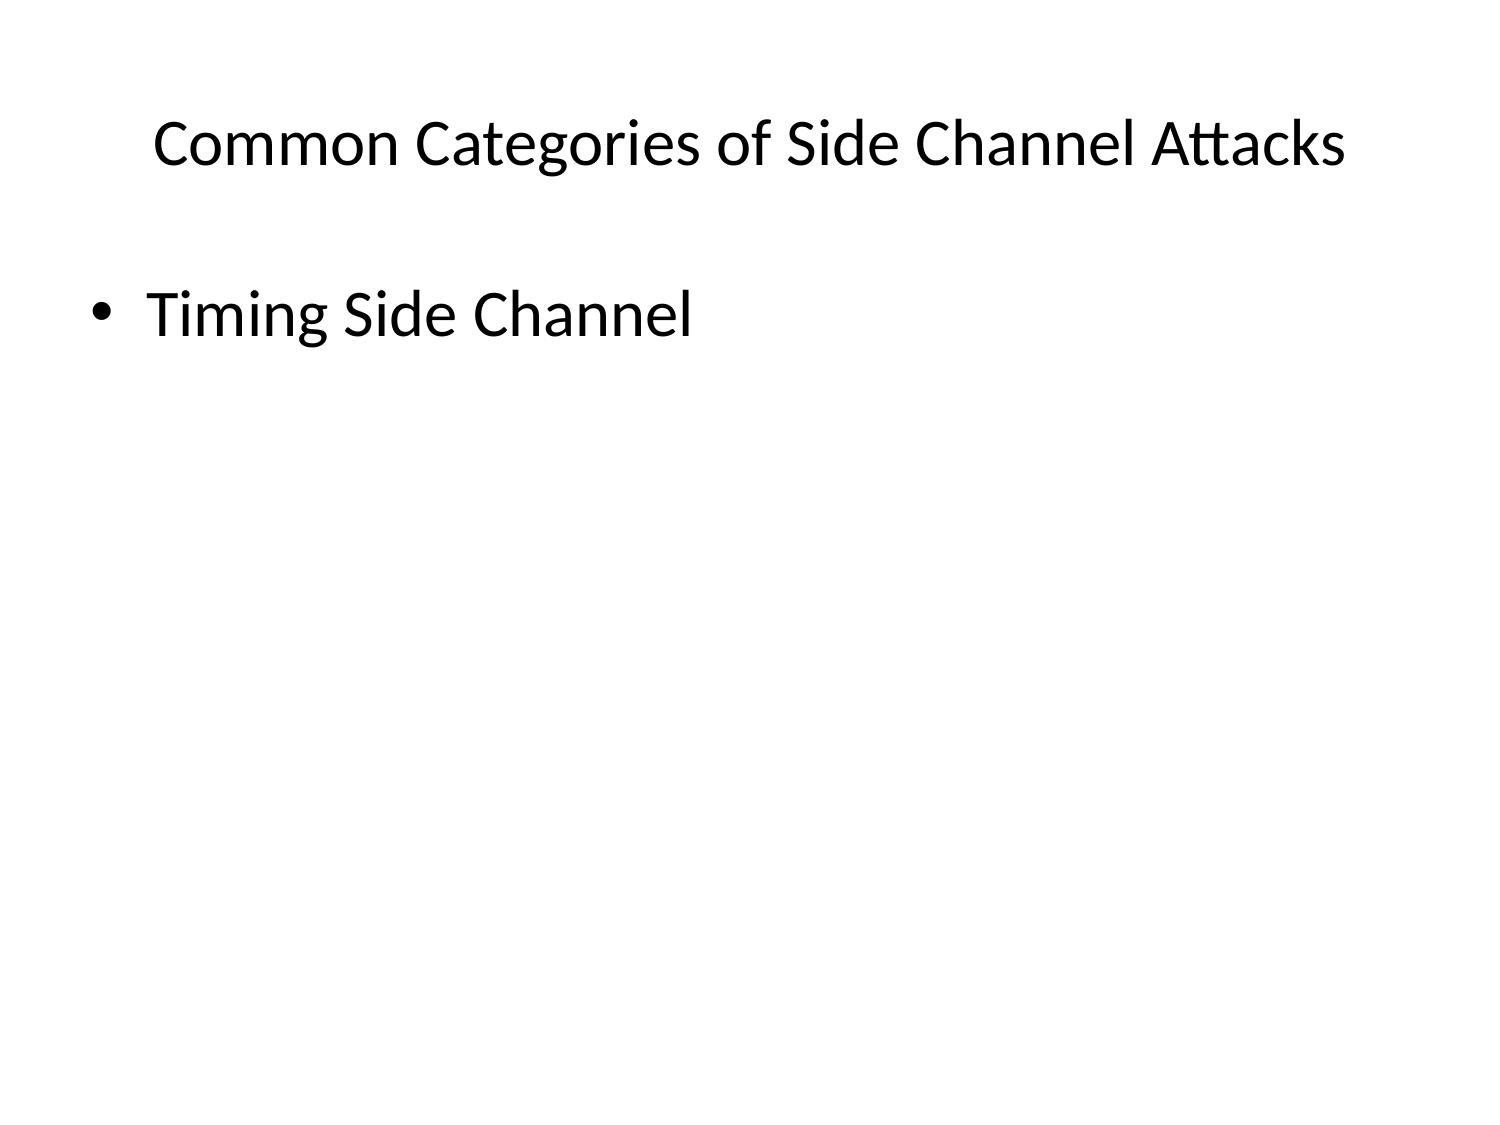

# Common Categories of Side Channel Attacks
Timing Side Channel